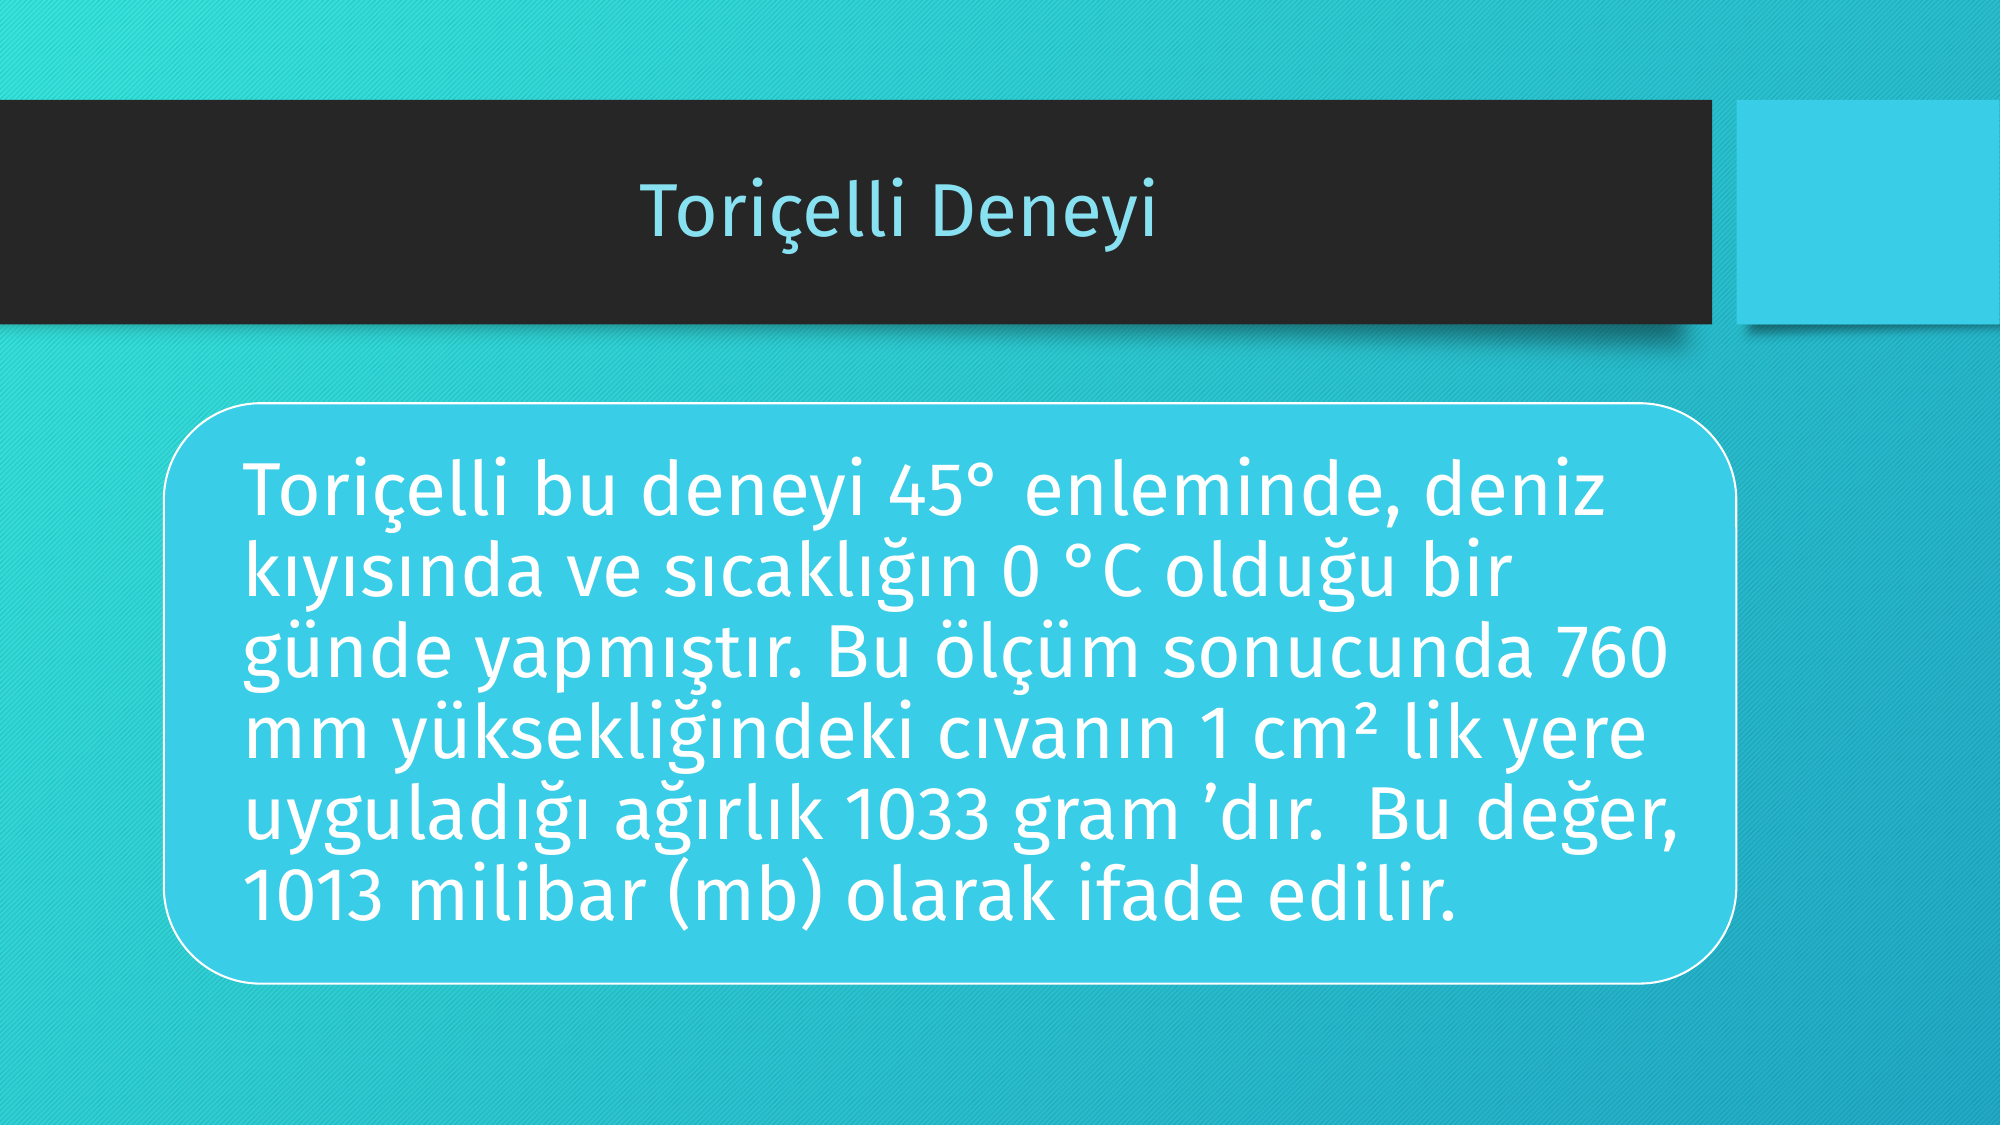

# Toriçelli Deneyi
Toriçelli bu deneyi 45° enleminde, deniz kıyısında ve sıcaklığın 0 °C olduğu bir günde yapmıştır. Bu ölçüm sonucunda 760 mm yüksekliğindeki cıvanın 1 cm² lik yere uyguladığı ağırlık 1033 gram ’dır.  Bu değer, 1013 milibar (mb) olarak ifade edilir.